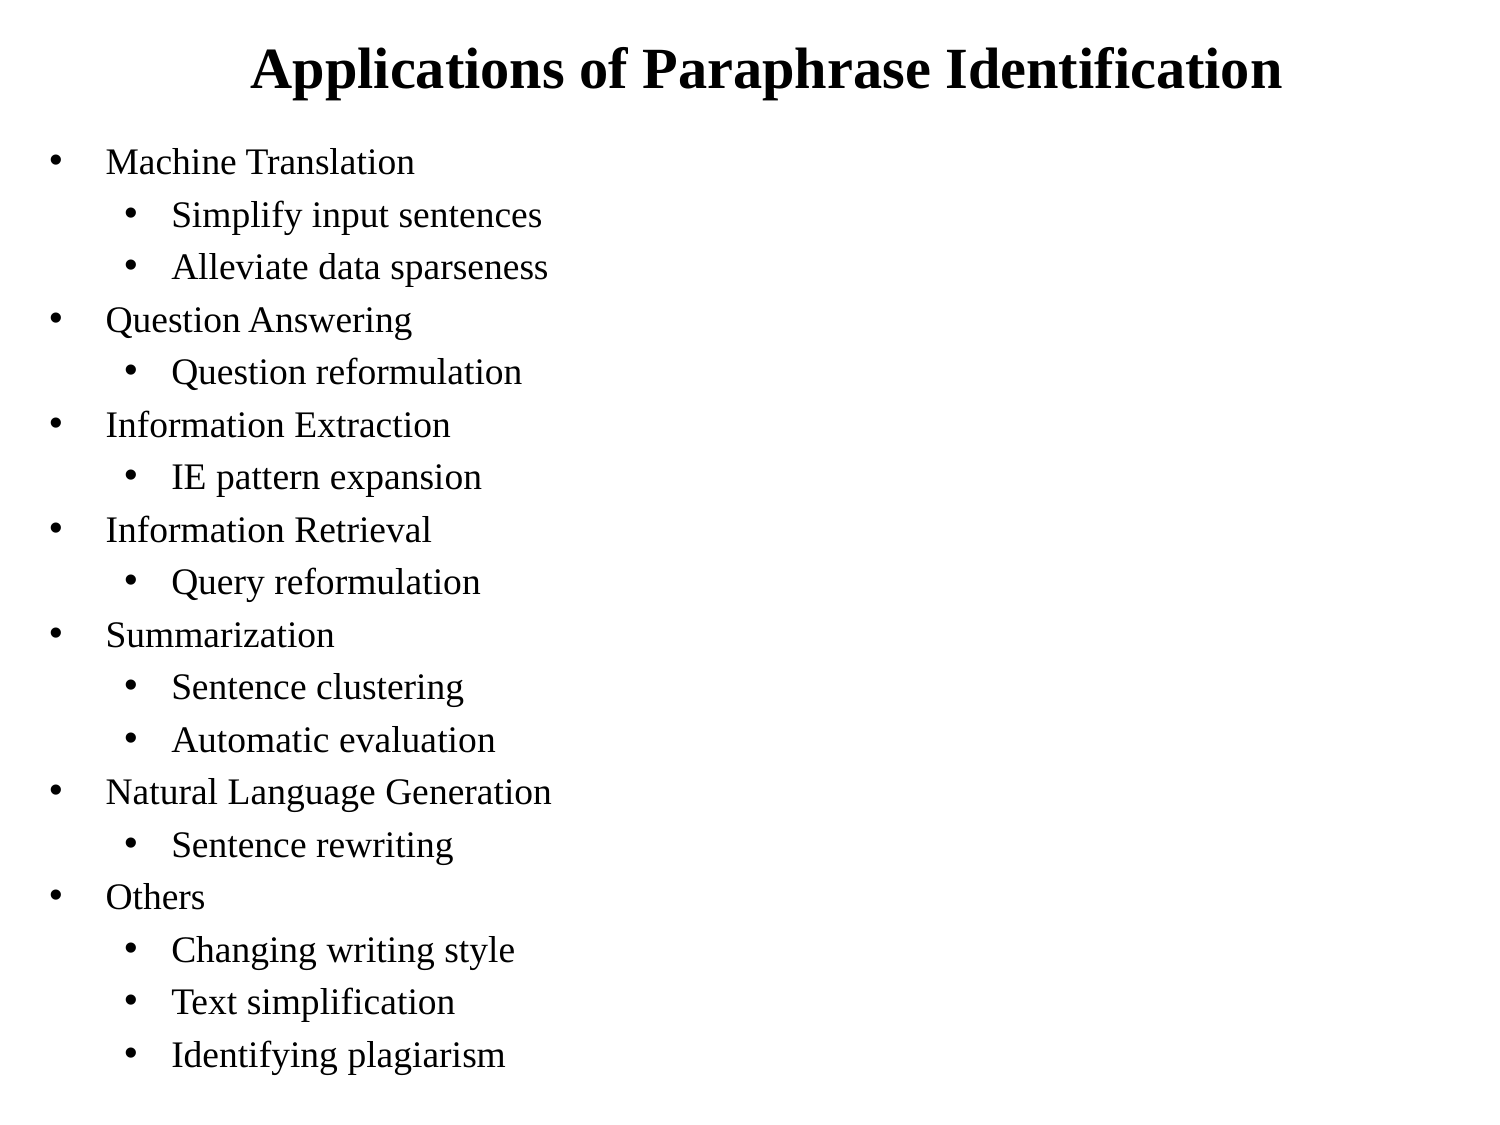

# Applications of Paraphrase Identification
Machine Translation
Simplify input sentences
Alleviate data sparseness
Question Answering
Question reformulation
Information Extraction
IE pattern expansion
Information Retrieval
Query reformulation
Summarization
Sentence clustering
Automatic evaluation
Natural Language Generation
Sentence rewriting
Others
Changing writing style
Text simplification
Identifying plagiarism